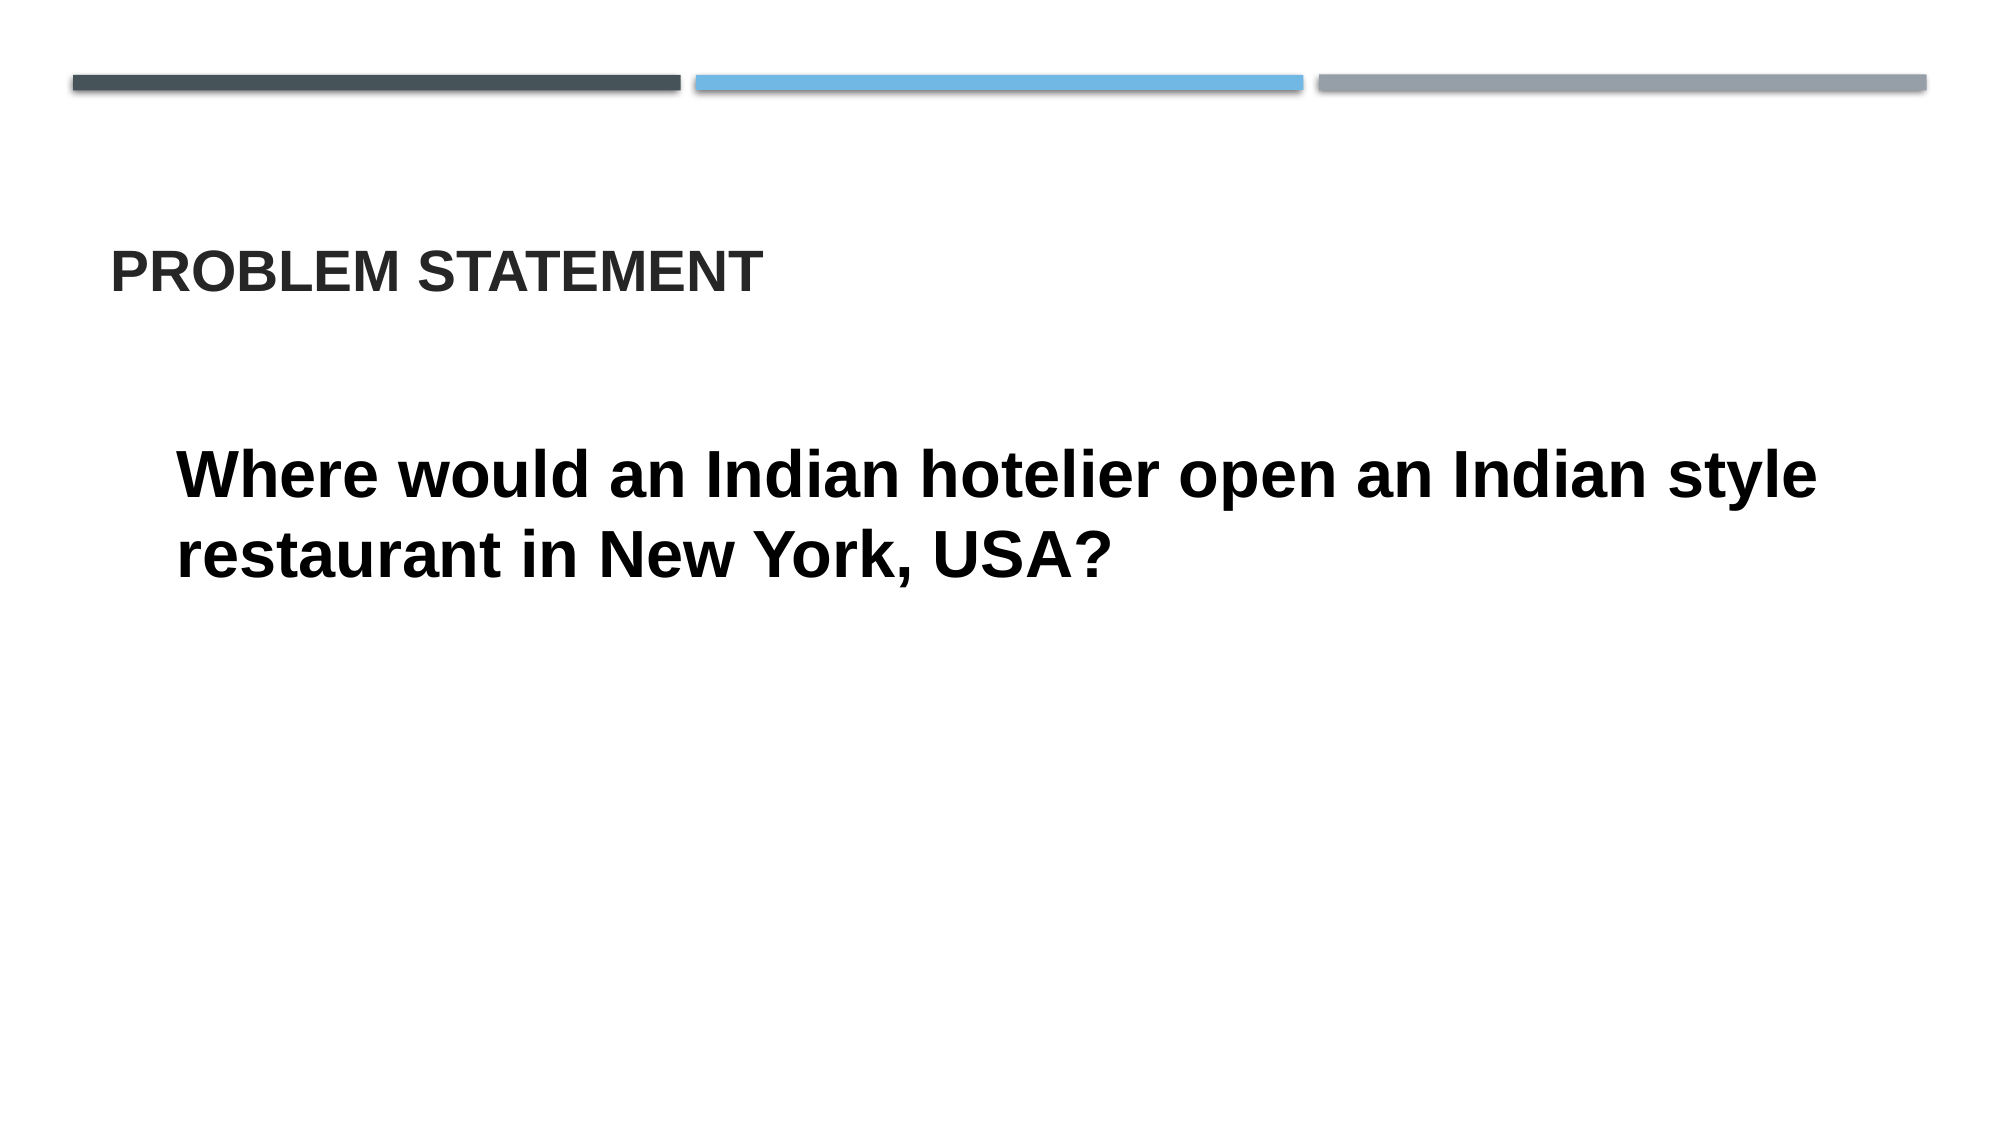

# Problem statement
Where would an Indian hotelier open an Indian style restaurant in New York, USA?